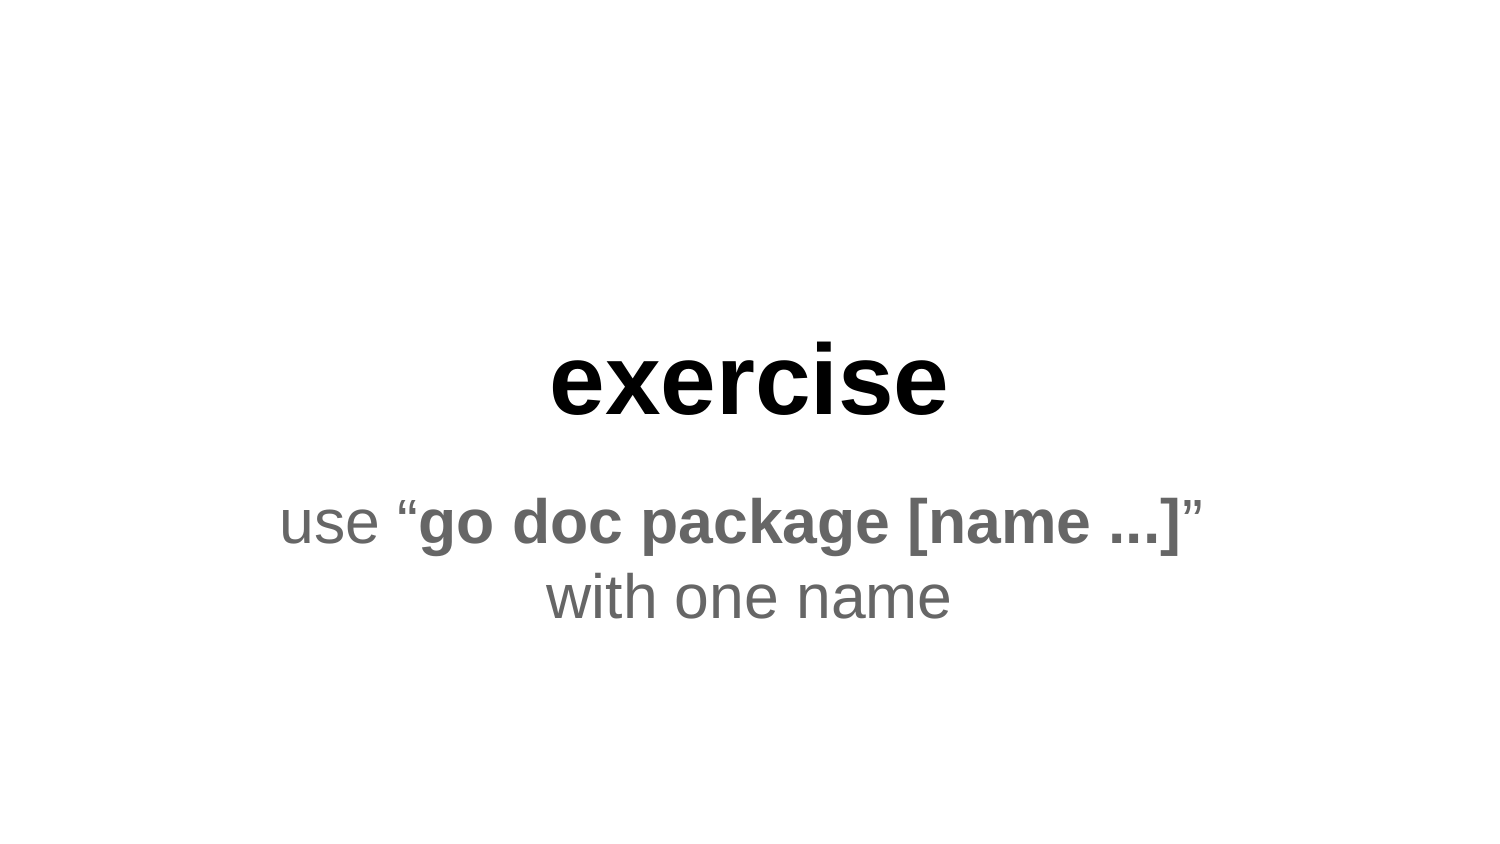

# exercise
use “go doc package [name ...]”
with one name